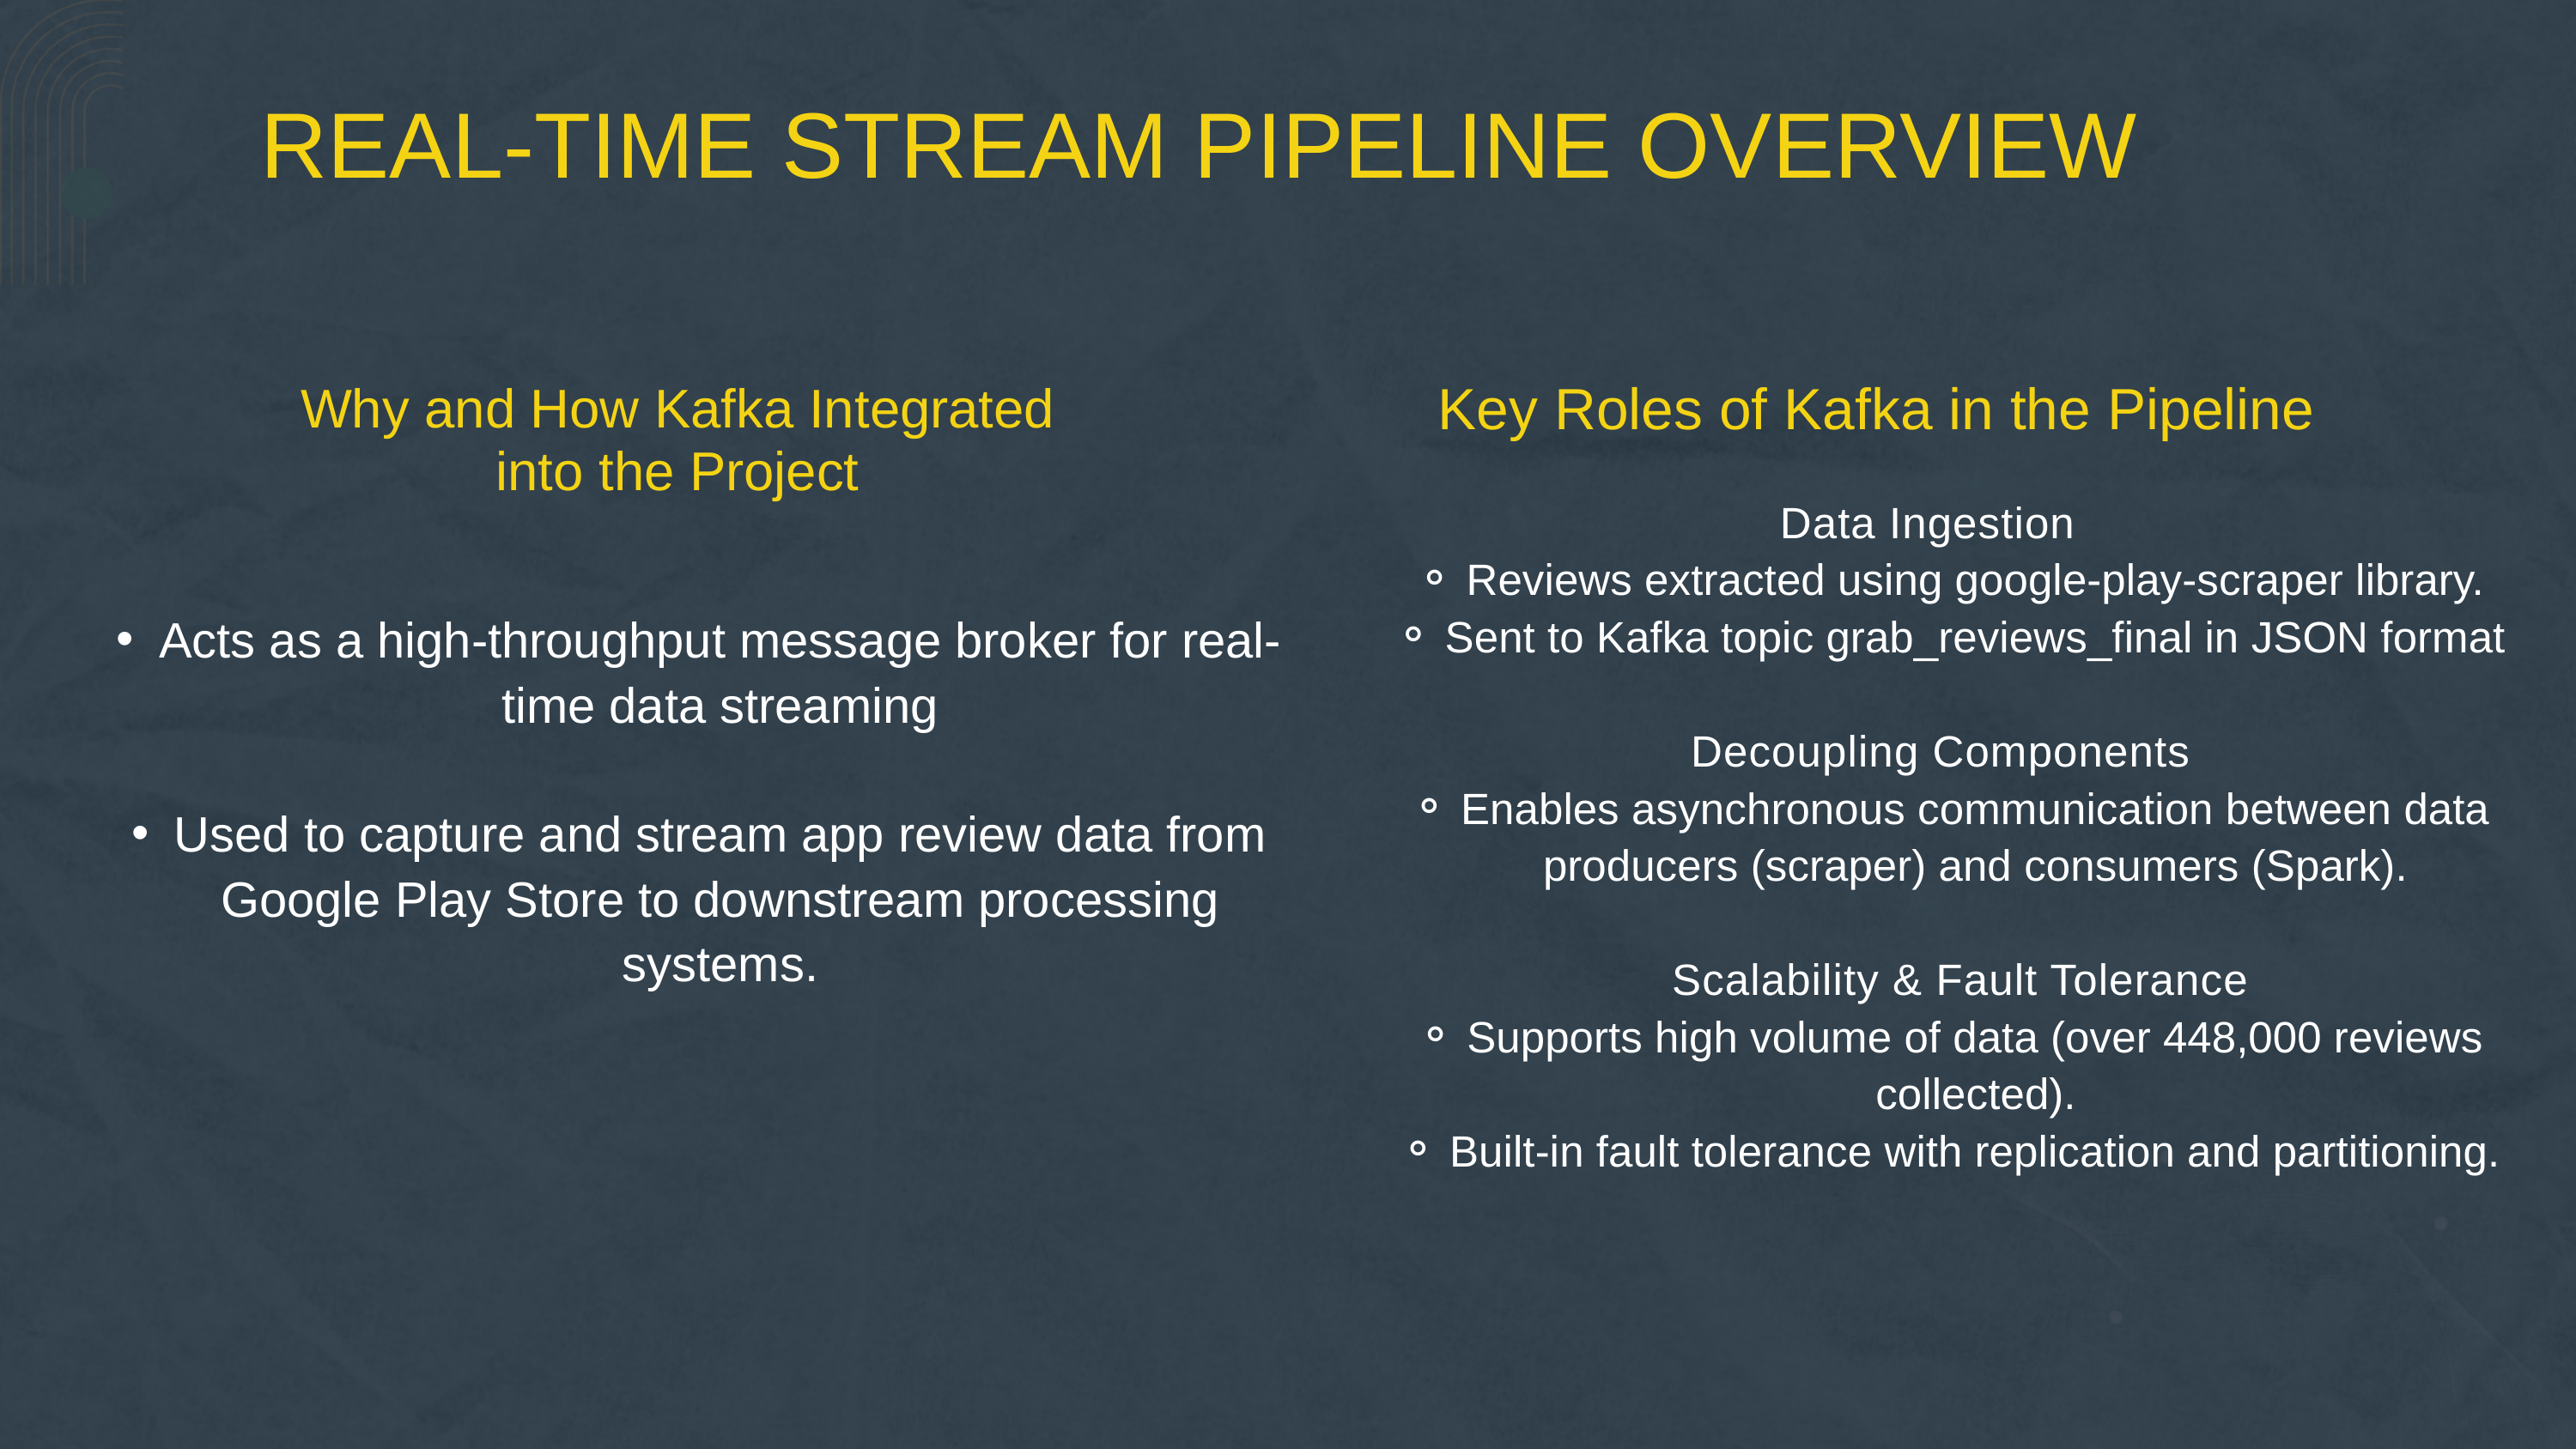

REAL-TIME STREAM PIPELINE OVERVIEW
Key Roles of Kafka in the Pipeline
Why and How Kafka Integrated into the Project
    Data Ingestion
Reviews extracted using google-play-scraper library.
Sent to Kafka topic grab_reviews_final in JSON format

      Decoupling Components
Enables asynchronous communication between data producers (scraper) and consumers (Spark).

         Scalability & Fault Tolerance
Supports high volume of data (over 448,000 reviews collected).
Built-in fault tolerance with replication and partitioning.

Acts as a high-throughput message broker for real-time data streaming

Used to capture and stream app review data from Google Play Store to downstream processing systems.